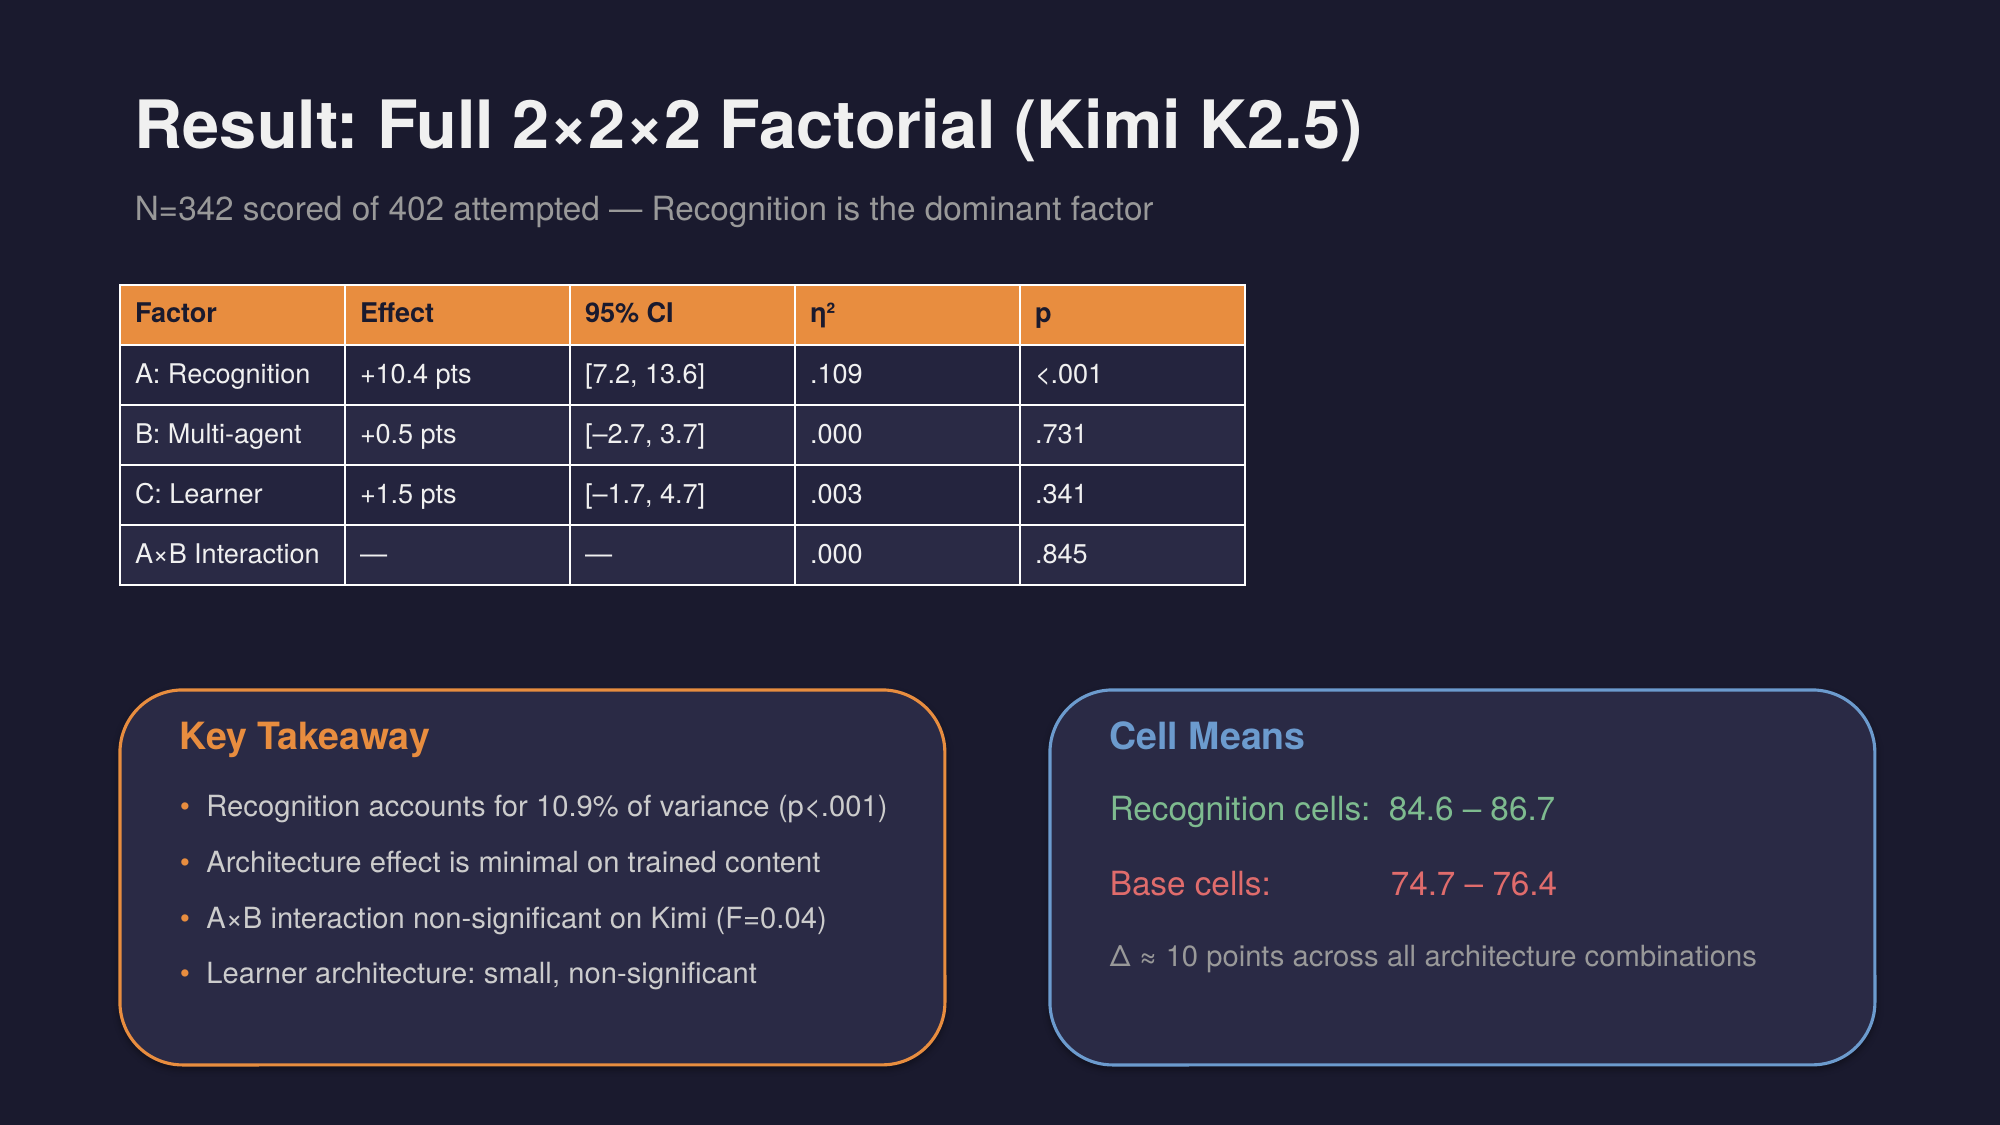

Result: Full 2×2×2 Factorial (Kimi K2.5)
N=342 scored of 402 attempted — Recognition is the dominant factor
| Factor | Effect | 95% CI | η² | p |
| --- | --- | --- | --- | --- |
| A: Recognition | +10.4 pts | [7.2, 13.6] | .109 | <.001 |
| B: Multi-agent | +0.5 pts | [–2.7, 3.7] | .000 | .731 |
| C: Learner | +1.5 pts | [–1.7, 4.7] | .003 | .341 |
| A×B Interaction | — | — | .000 | .845 |

Key Takeaway
Cell Means
•  Recognition accounts for 10.9% of variance (p<.001)
•  Architecture effect is minimal on trained content
•  A×B interaction non-significant on Kimi (F=0.04)
•  Learner architecture: small, non-significant
Recognition cells:  84.6 – 86.7
Base cells:             74.7 – 76.4
Δ ≈ 10 points across all architecture combinations